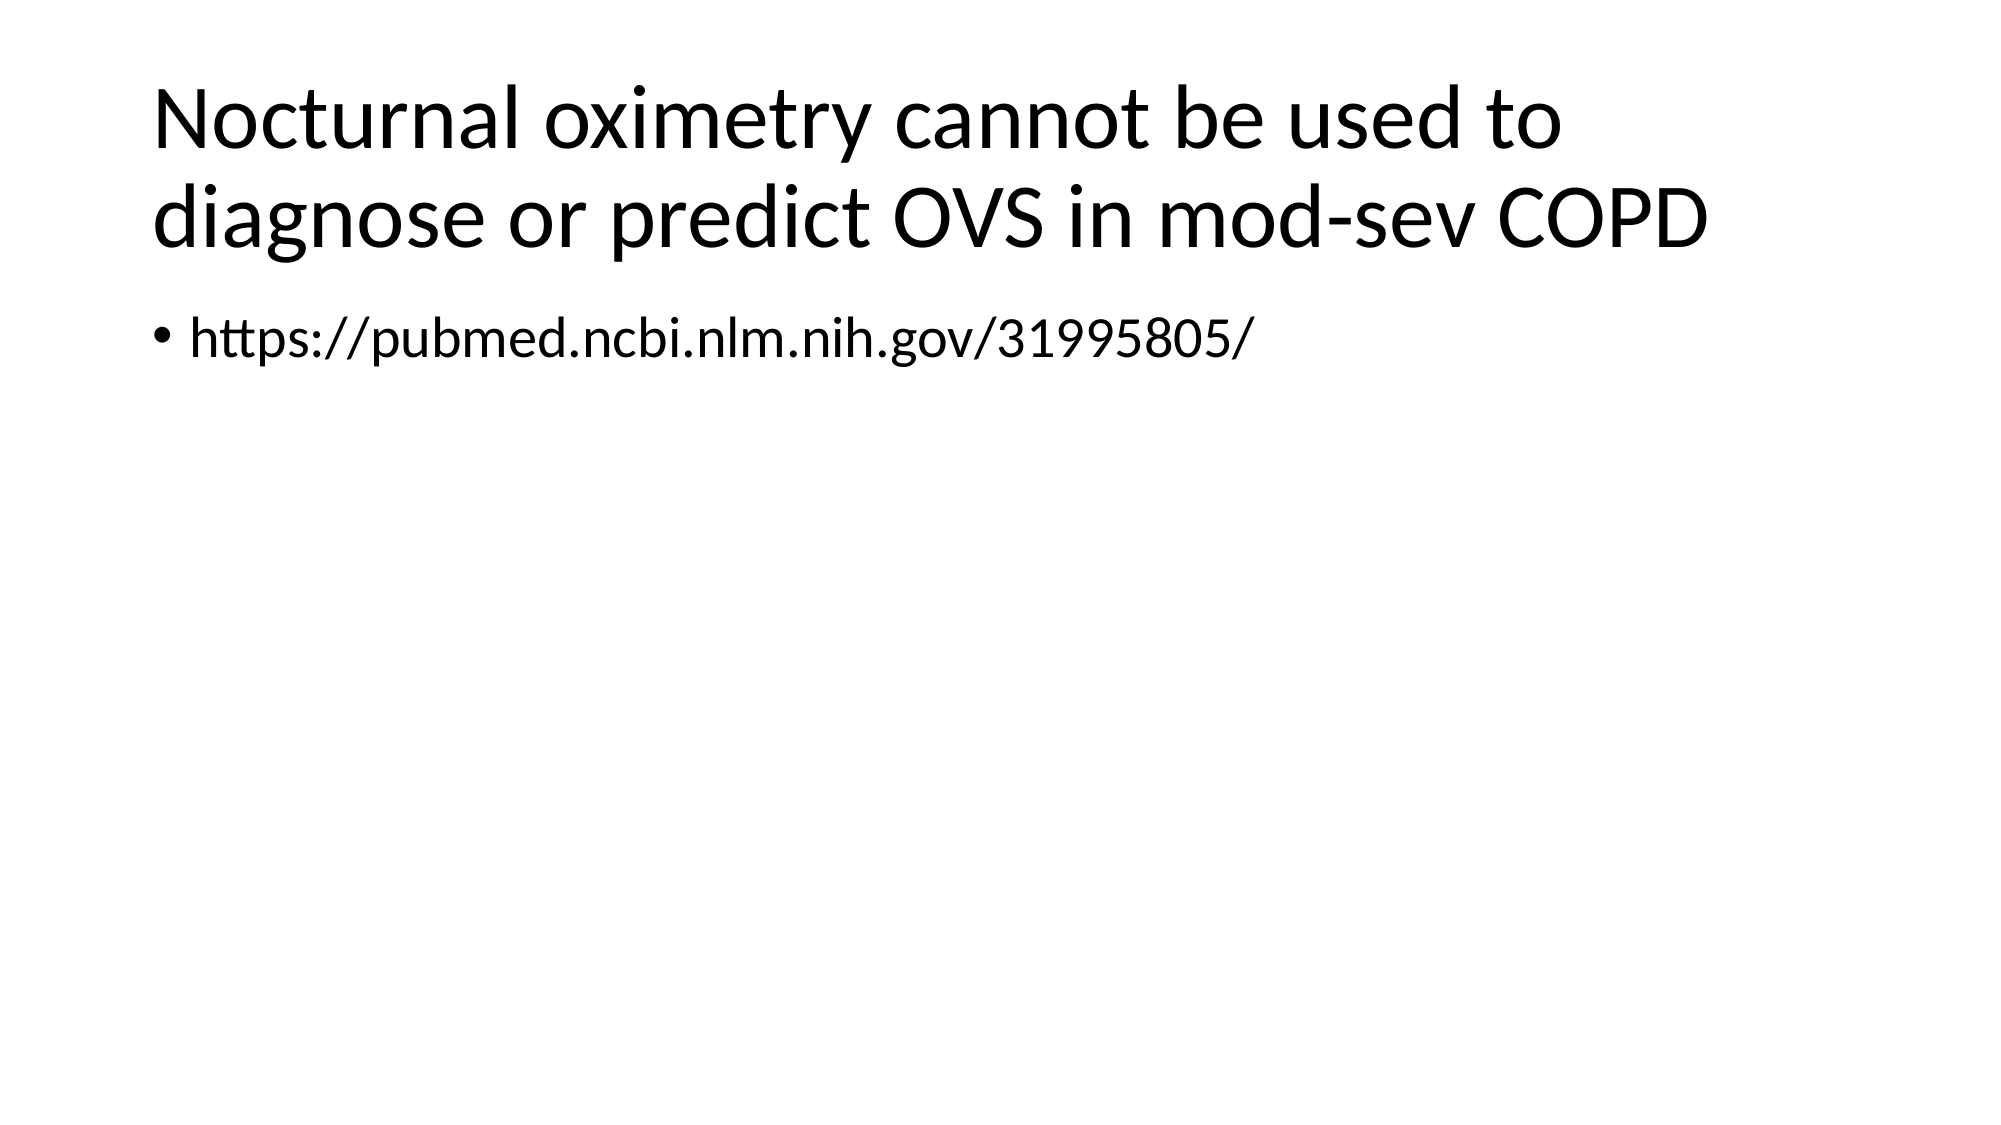

# Nocturnal oximetry cannot be used to diagnose or predict OVS in mod-sev COPD
https://pubmed.ncbi.nlm.nih.gov/31995805/